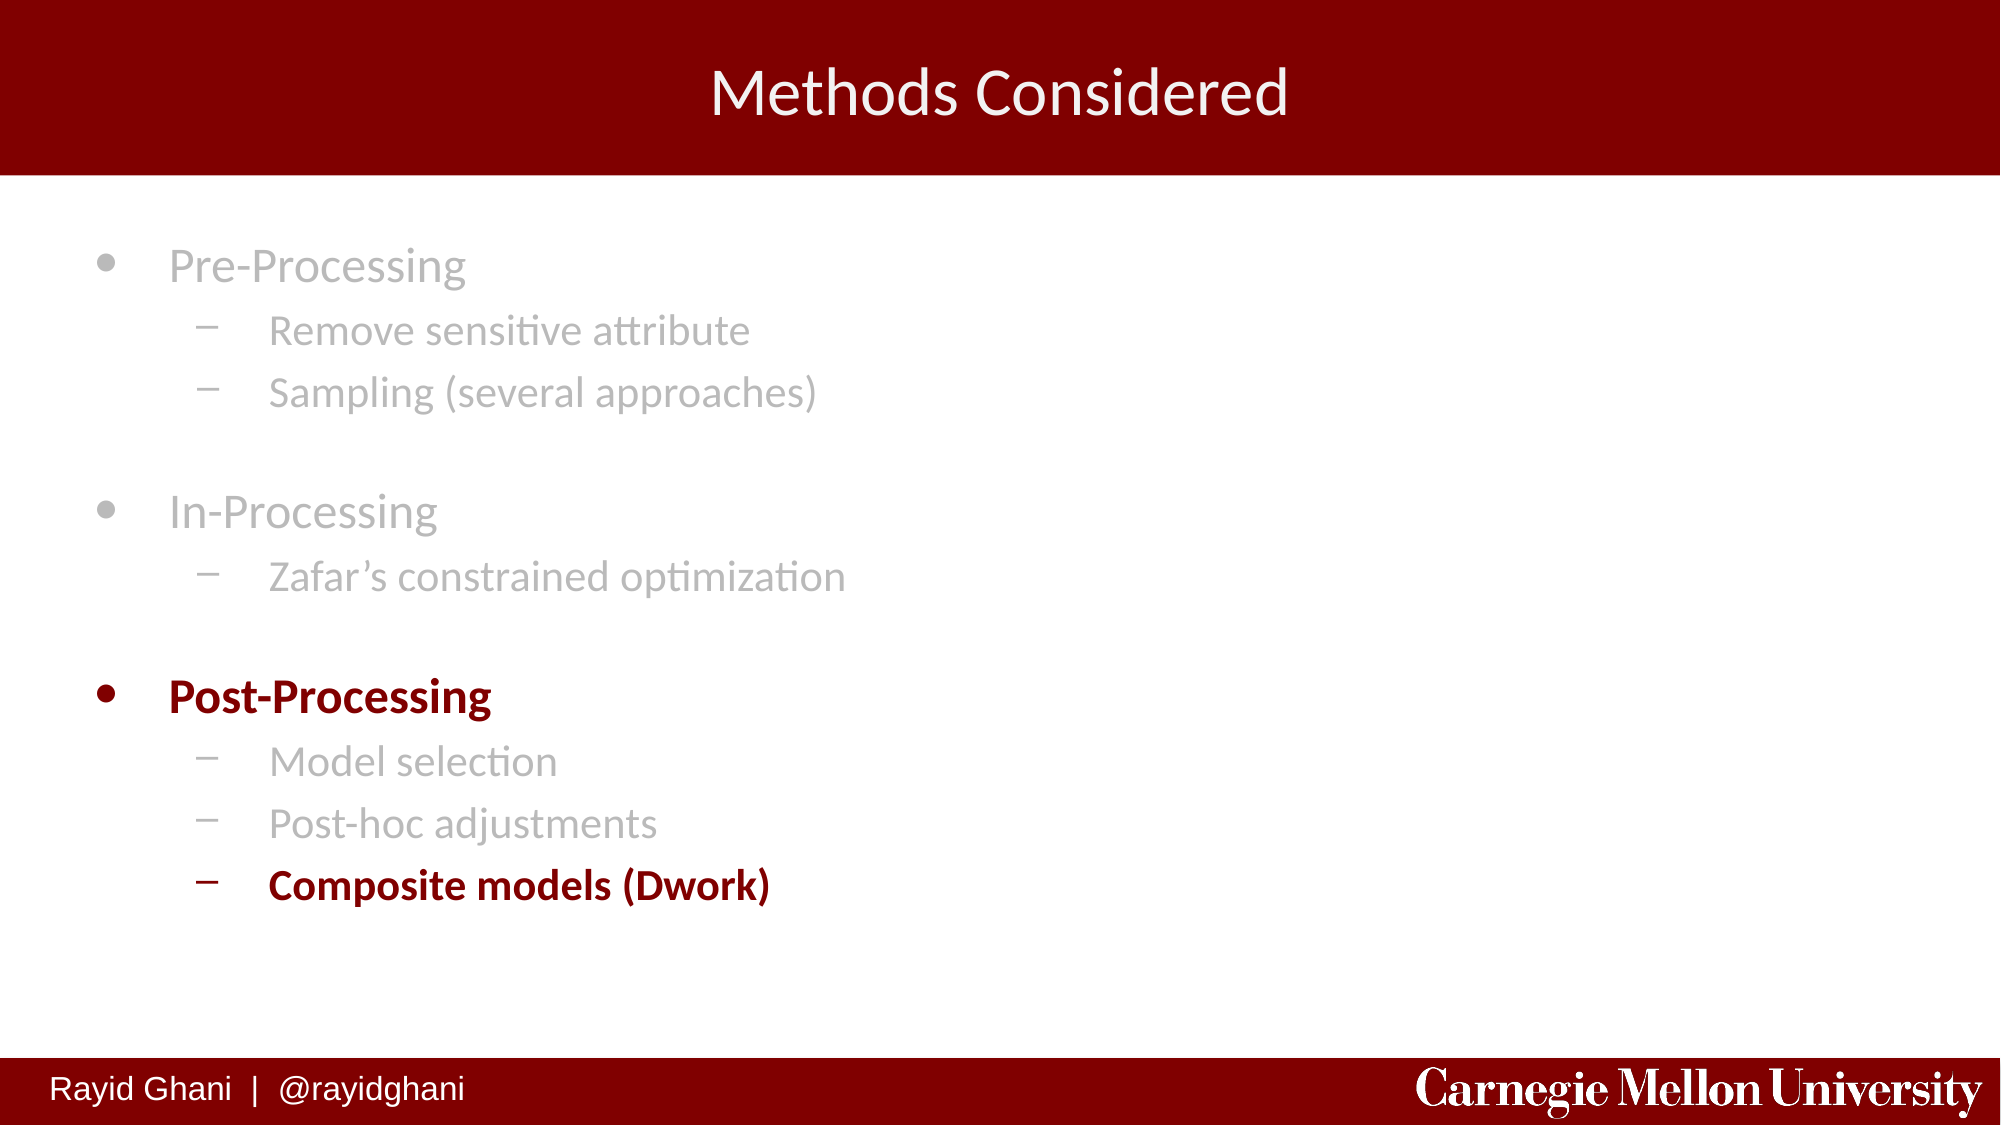

# Methods Considered
Pre-Processing
Remove sensitive attribute
Sampling (several approaches)
In-Processing
Zafar’s constrained optimization
Post-Processing
Model selection
Post-hoc adjustments
Composite models (Dwork)